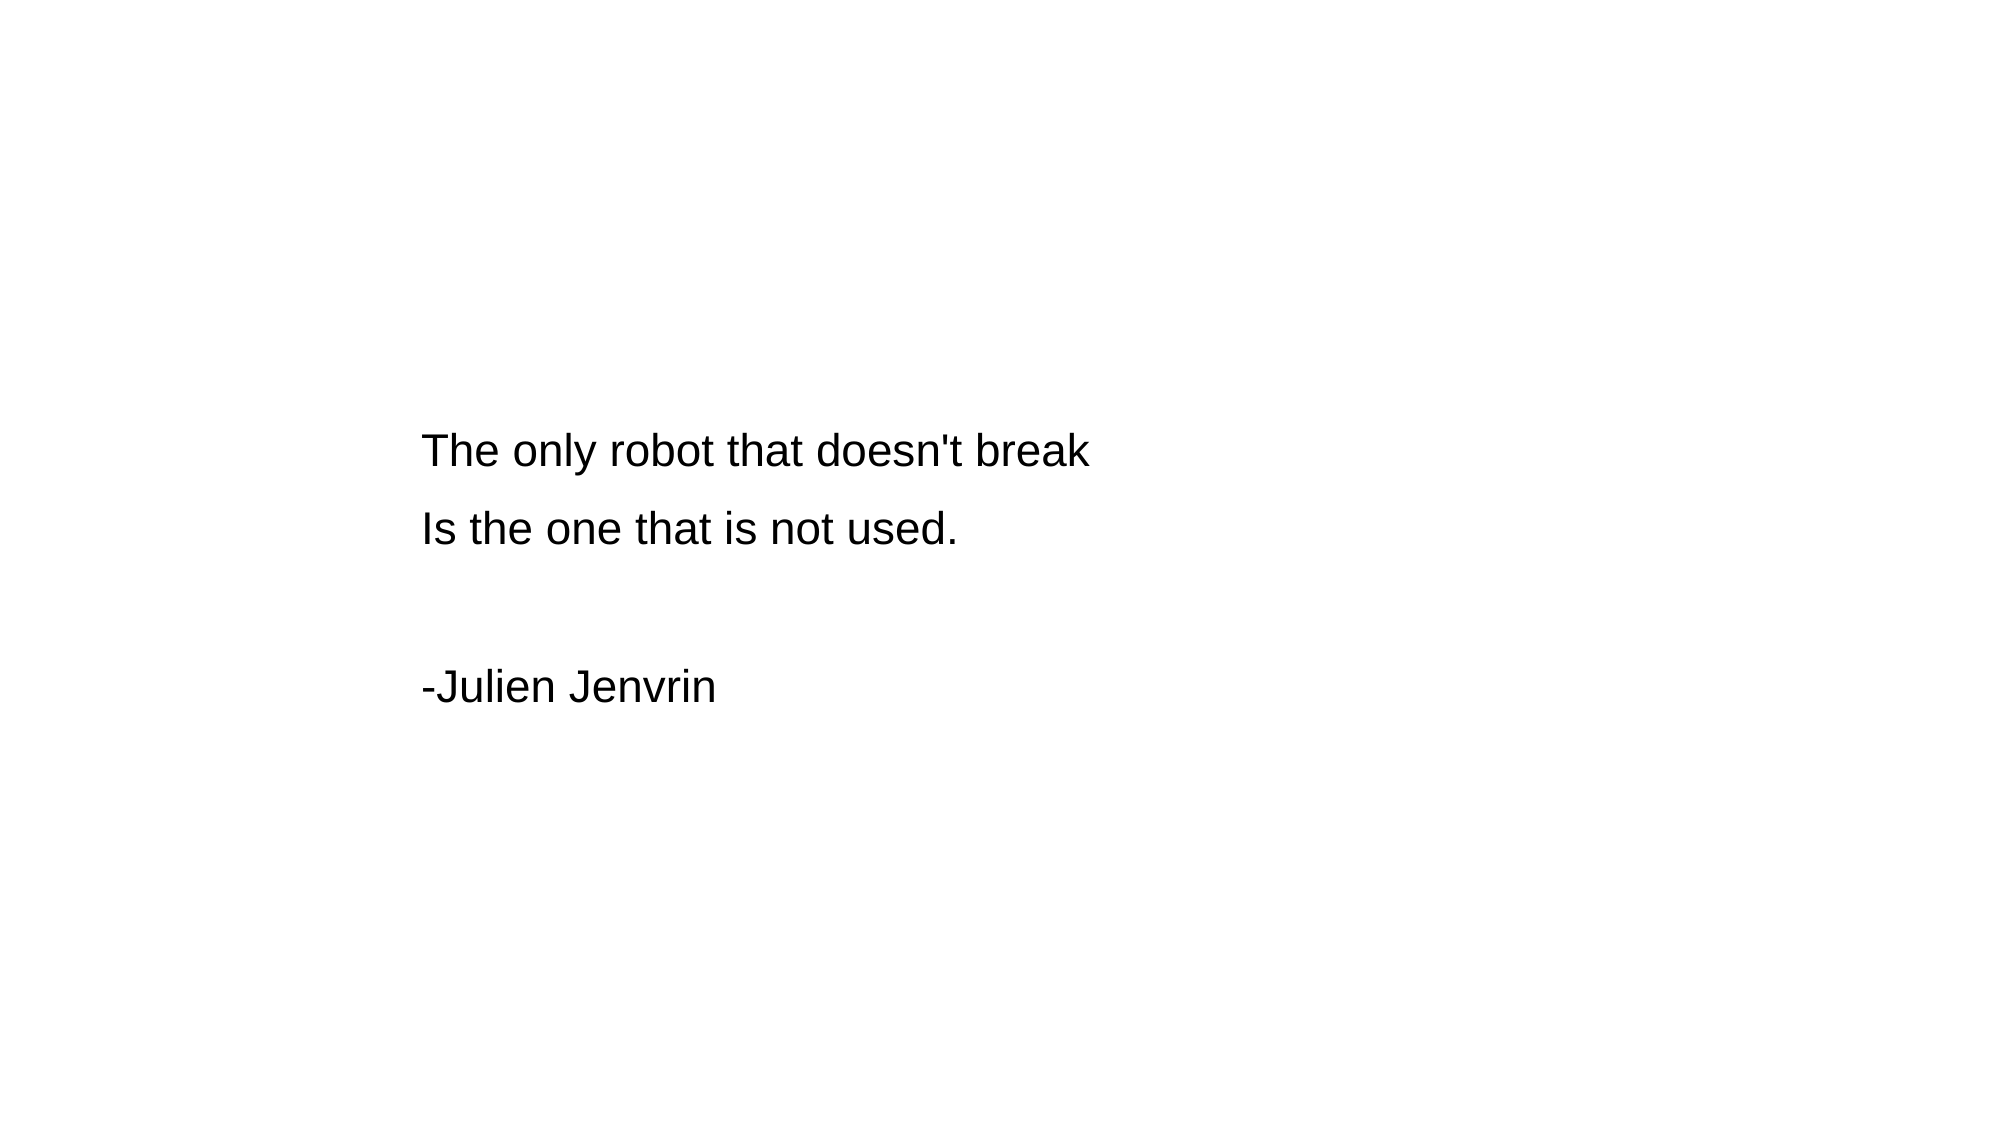

The only robot that doesn't break
Is the one that is not used.

-Julien Jenvrin